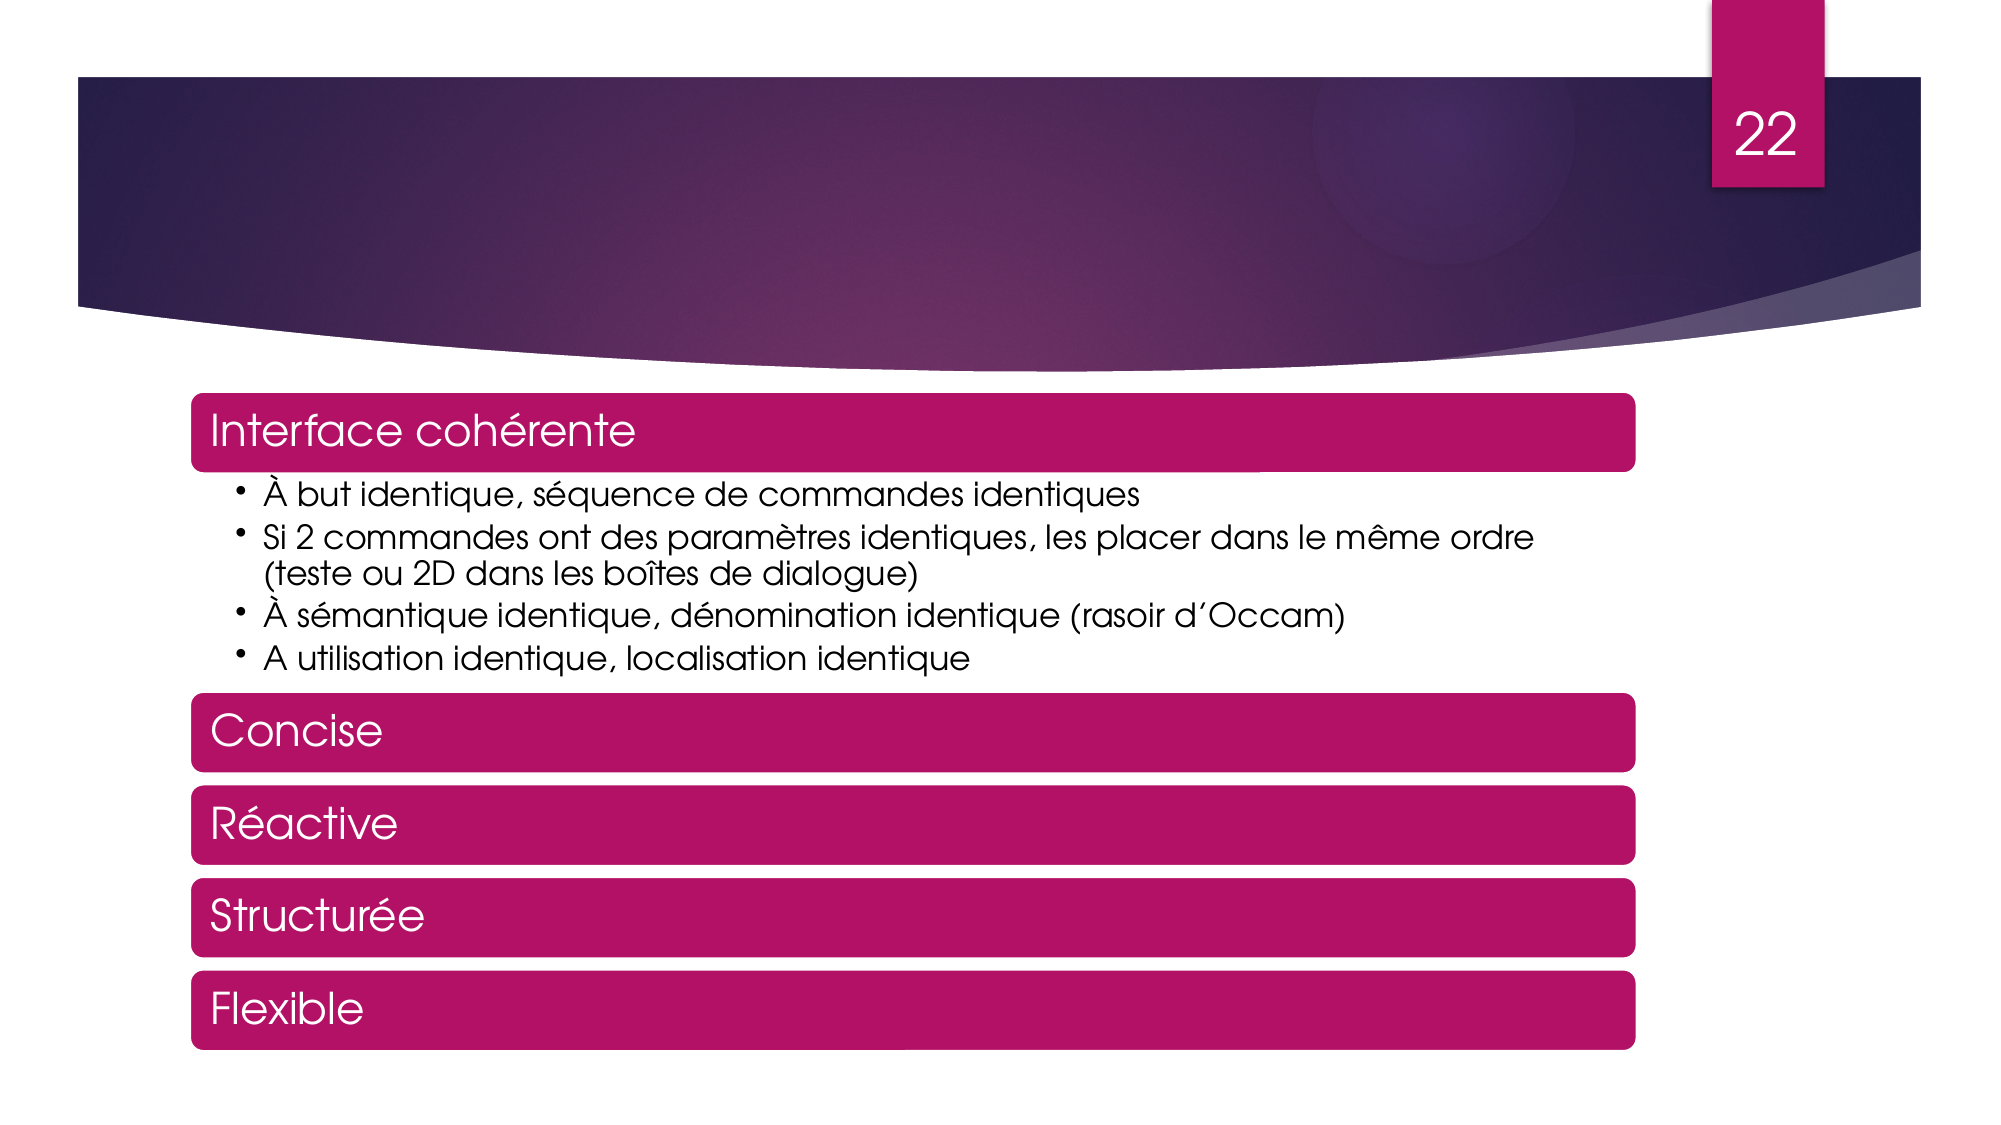

22
#
Interface cohérente
À but identique, séquence de commandes identiques
Si 2 commandes ont des paramètres identiques, les placer dans le même ordre (teste ou 2D dans les boîtes de dialogue)
À sémantique identique, dénomination identique (rasoir d’Occam)
A utilisation identique, localisation identique
Concise
Réactive
Structurée
Flexible